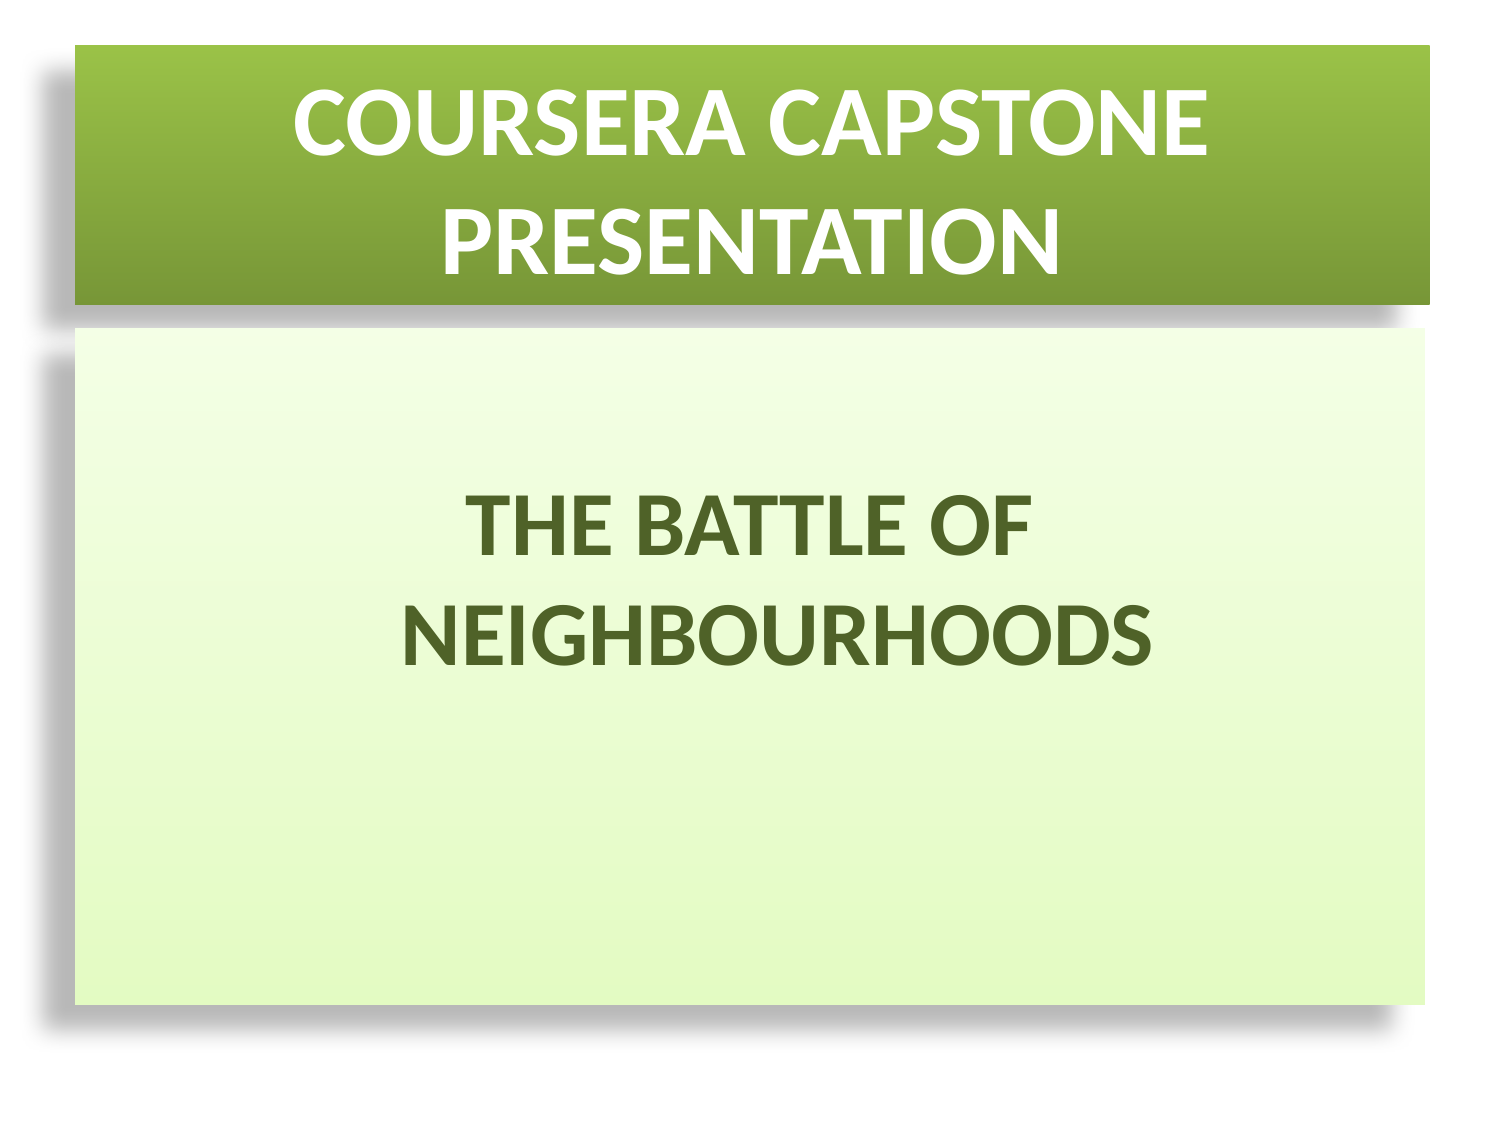

# COURSERA CAPSTONE PRESENTATION

THE BATTLE OF NEIGHBOURHOODS